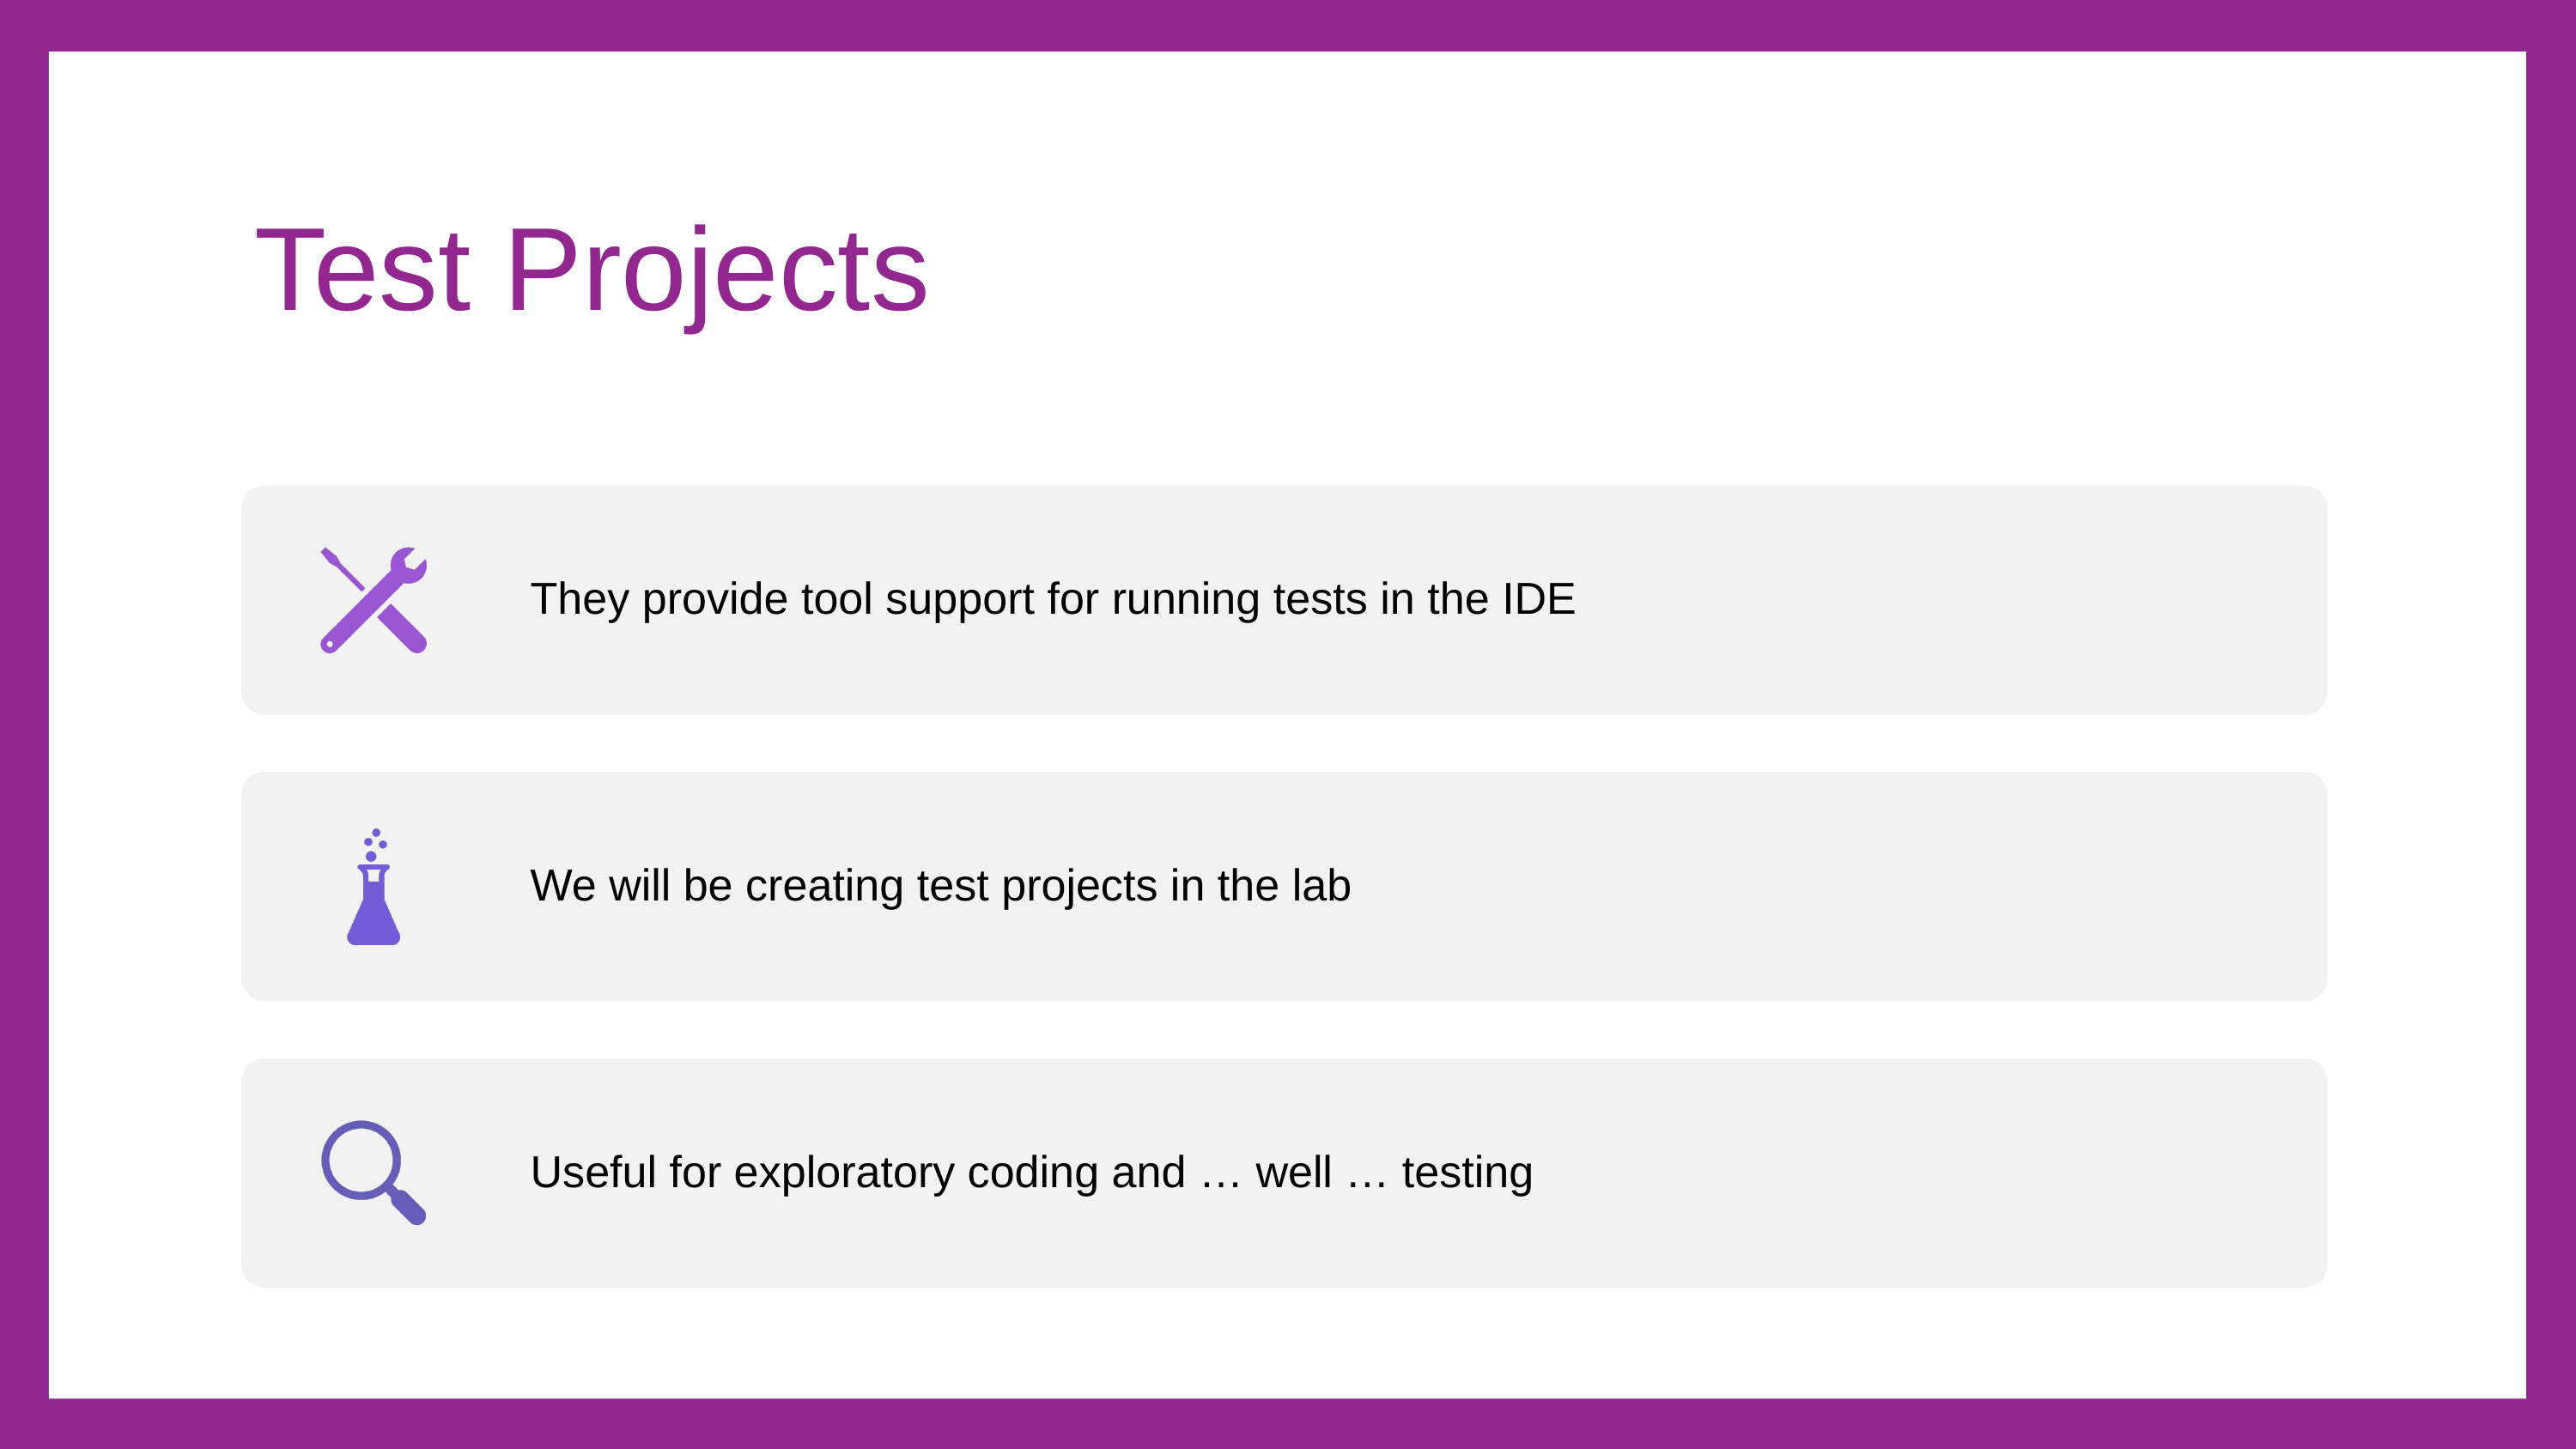

# Test Projects
They provide tool support for running tests in the IDE
We will be creating test projects in the lab
Useful for exploratory coding and … well … testing